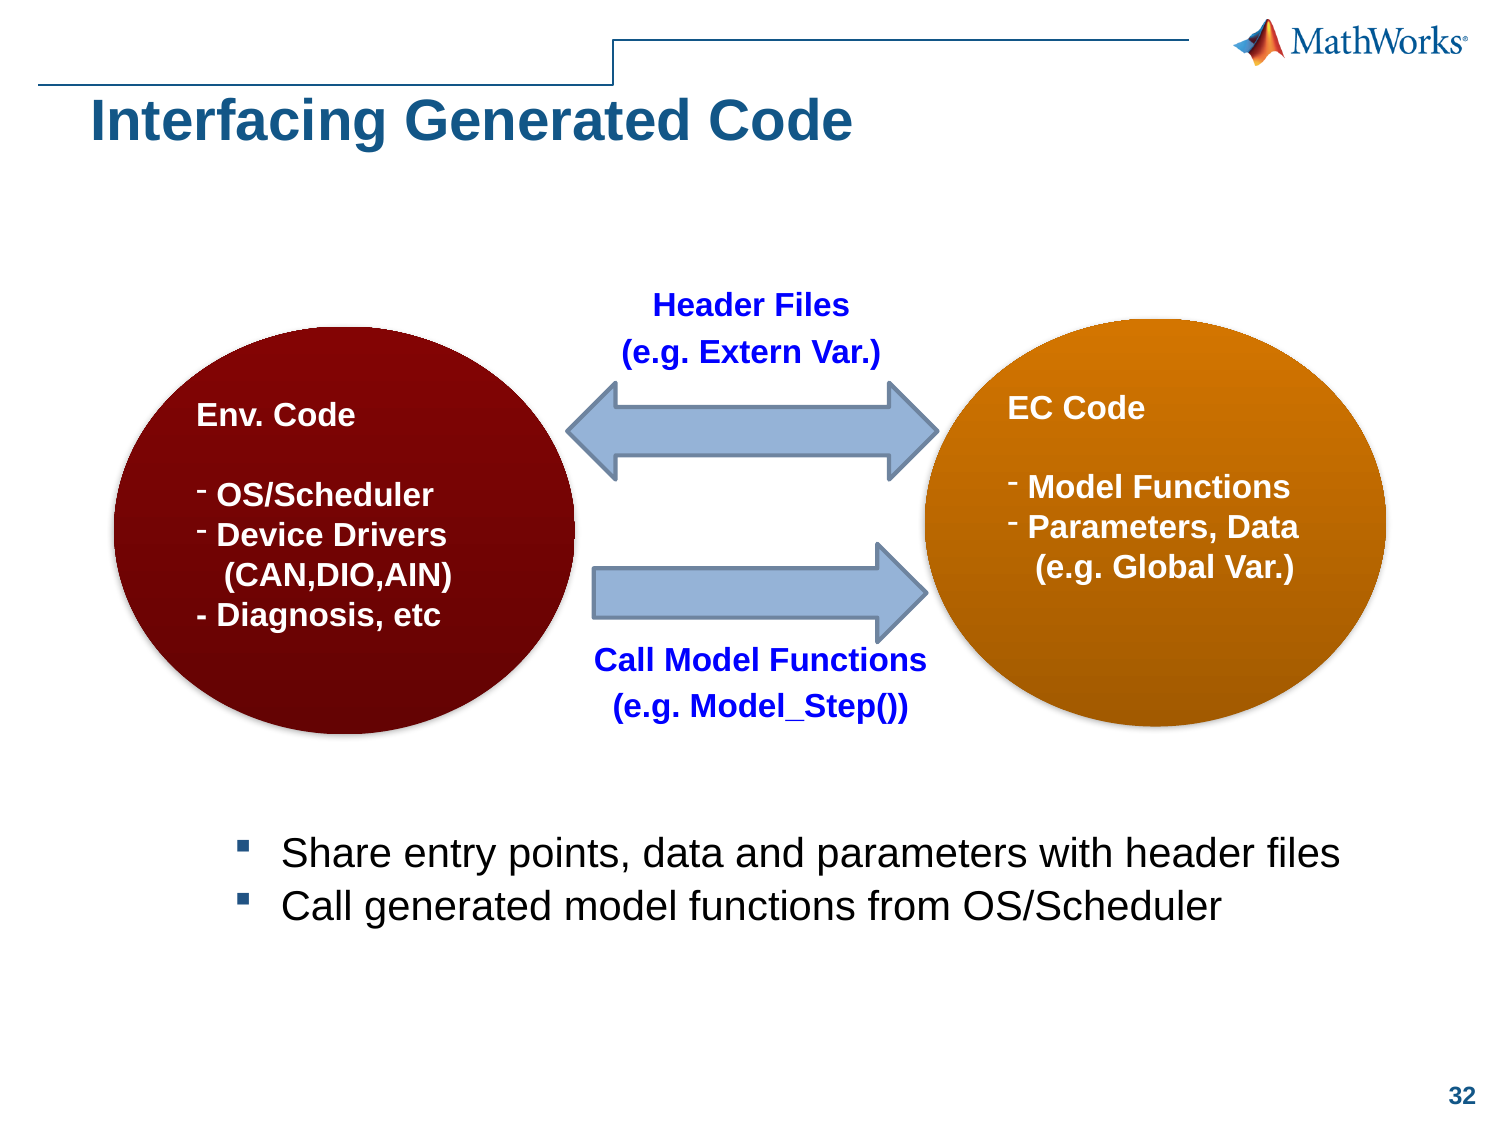

# Interfacing Generated Code
Header Files
(e.g. Extern Var.)
EC Code

 Model Functions
 Parameters, Data
   (e.g. Global Var.)

Env. Code

 OS/Scheduler
 Device Drivers
   (CAN,DIO,AIN)
- Diagnosis, etc

Call Model Functions
(e.g. Model_Step())

Share entry points, data and parameters with header files
Call generated model functions from OS/Scheduler